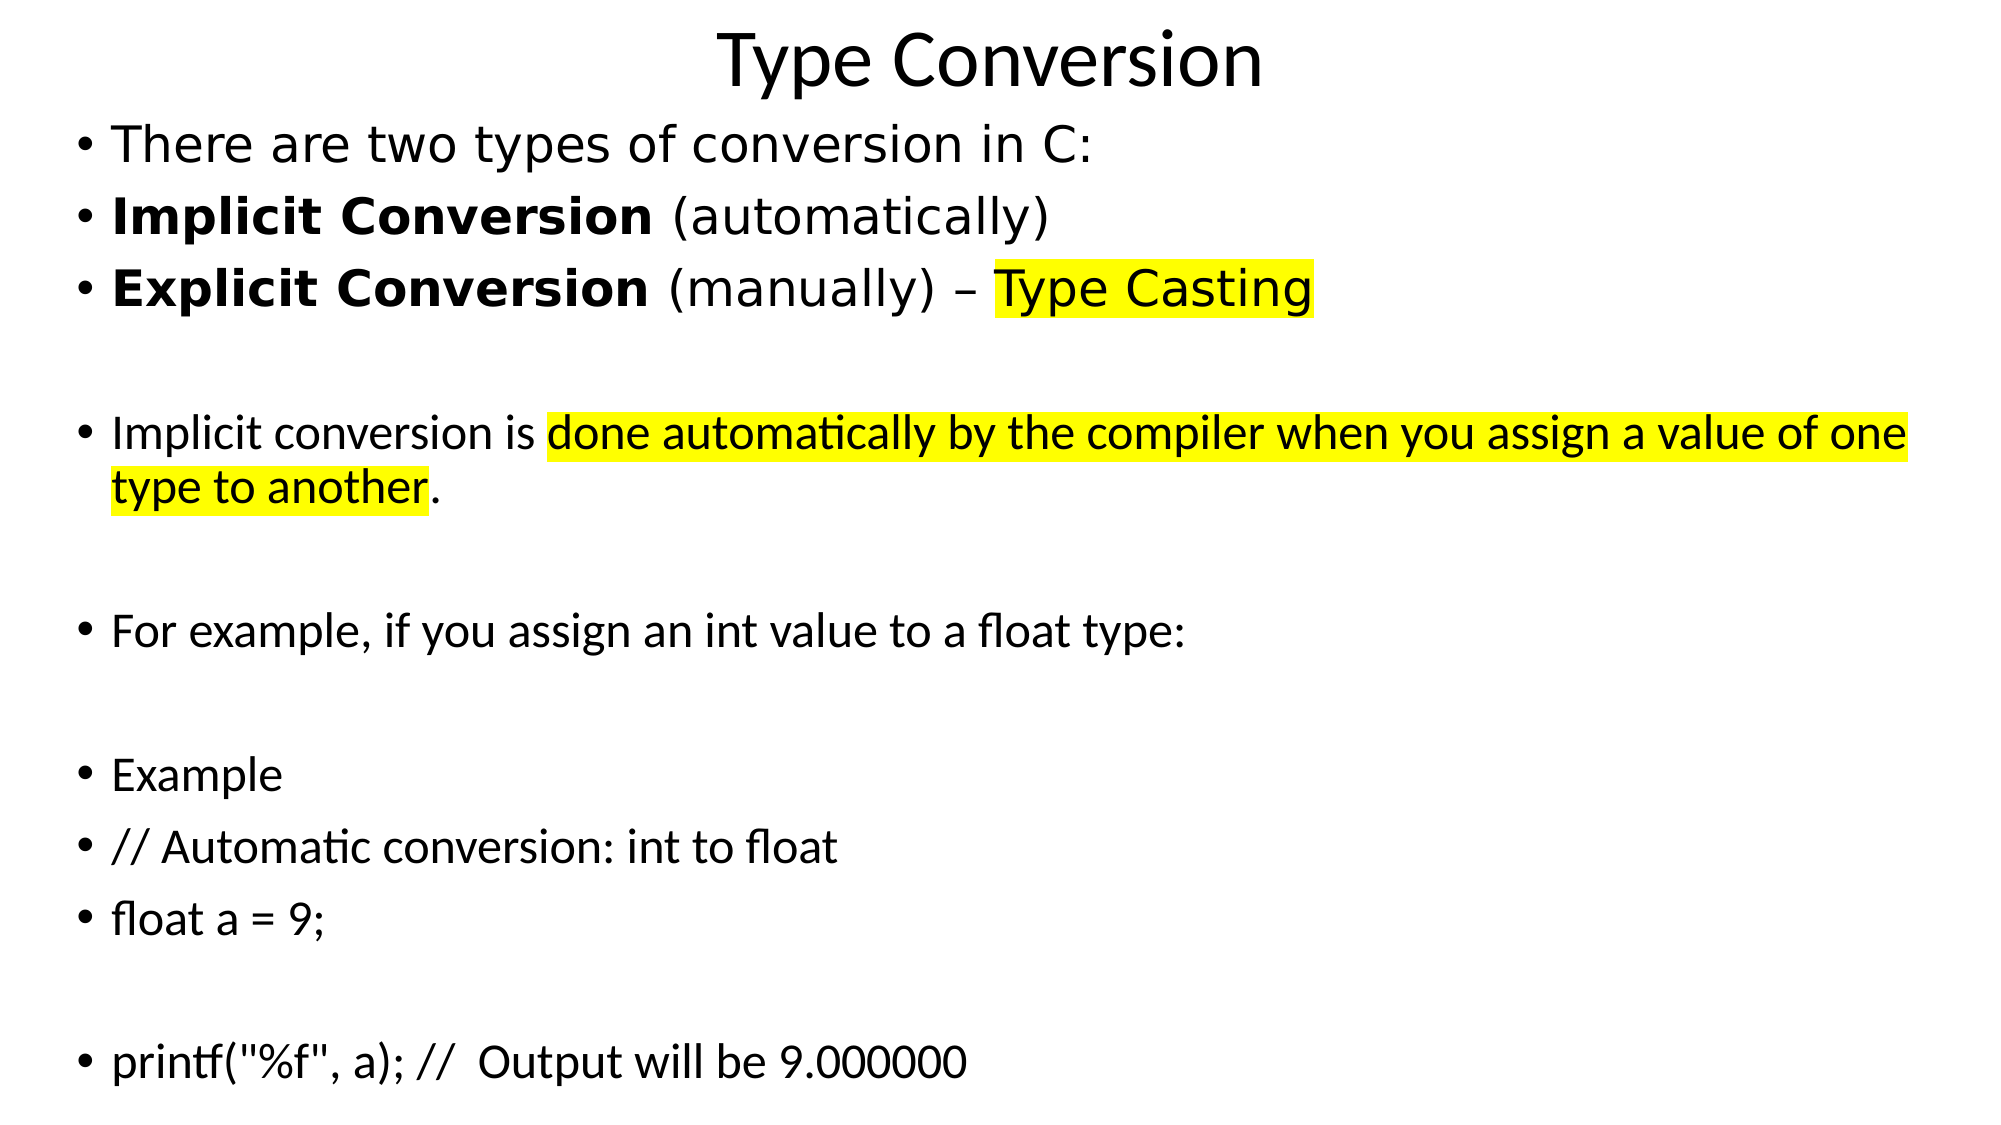

# Type Conversion
There are two types of conversion in C:
Implicit Conversion (automatically)
Explicit Conversion (manually) – Type Casting

Implicit conversion is done automatically by the compiler when you assign a value of one type to another.

For example, if you assign an int value to a float type:

Example
// Automatic conversion: int to float
float a = 9;

printf("%f", a); //  Output will be 9.000000